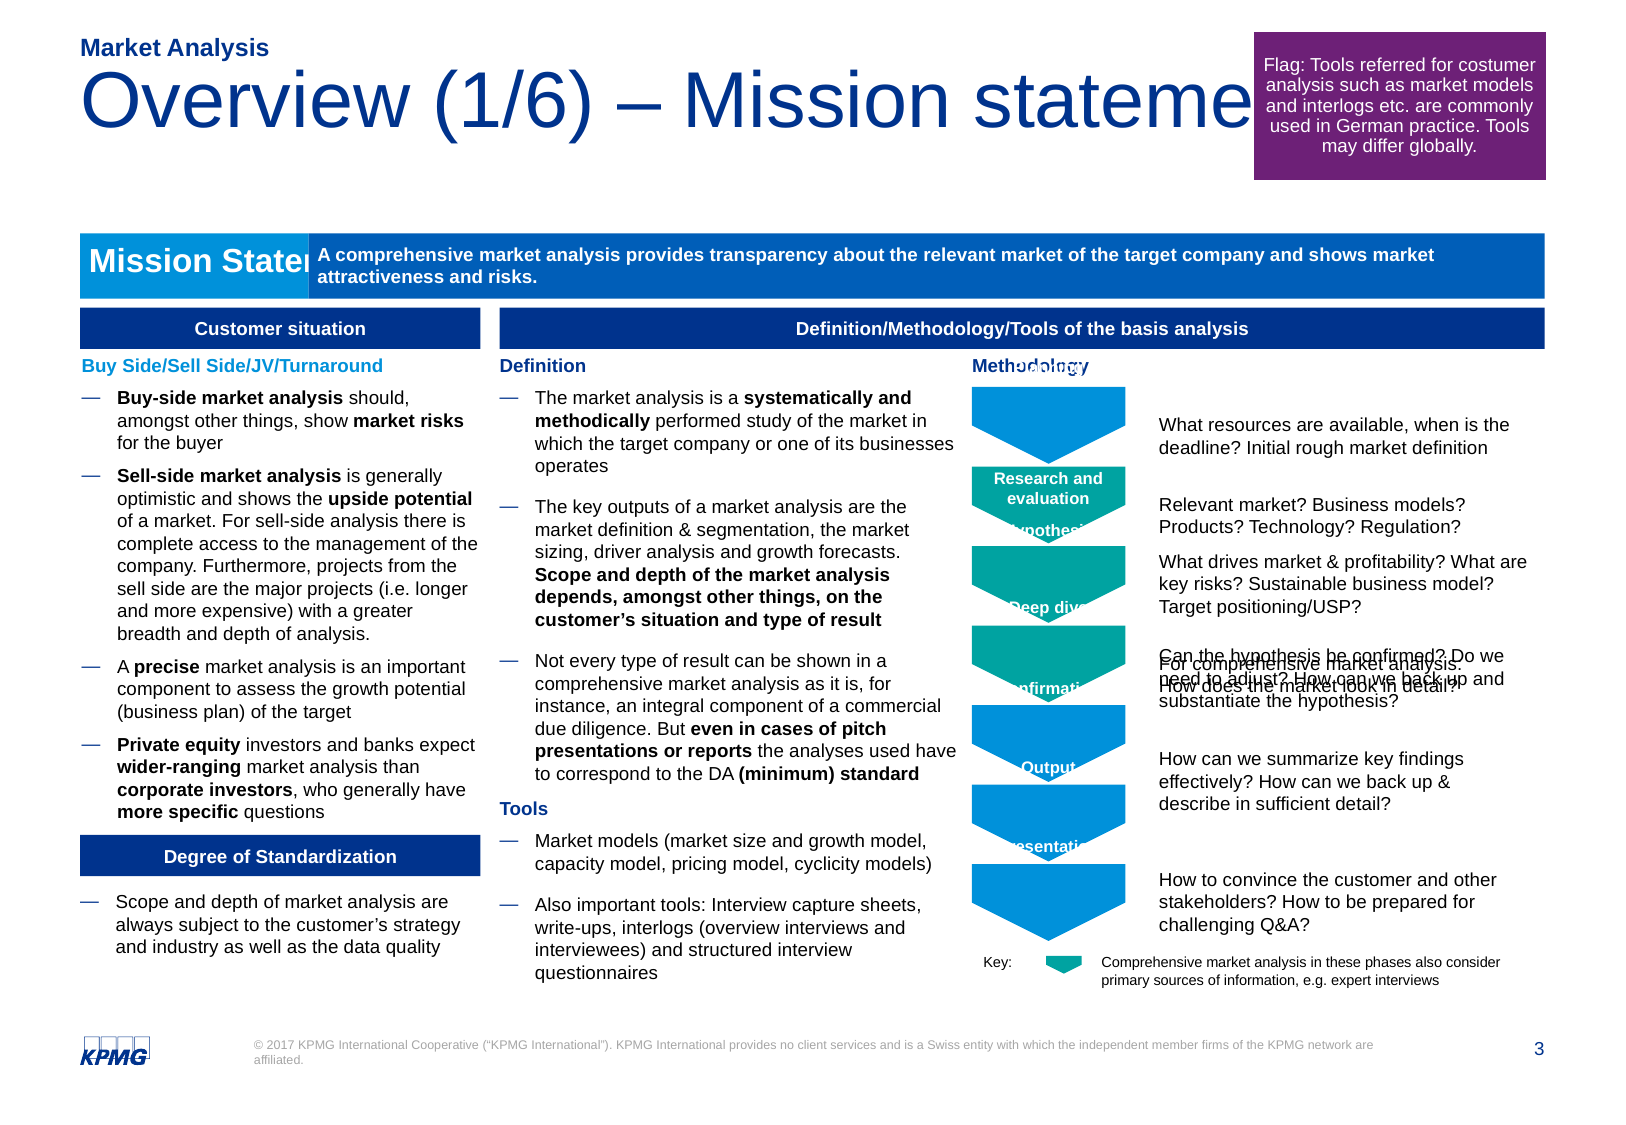

Market Analysis
Flag: Tools referred for costumer analysis such as market models and interlogs etc. are commonly used in German practice. Tools may differ globally.
# Overview (1/6) – Mission statement
Mission Statement:
A comprehensive market analysis provides transparency about the relevant market of the target company and shows market attractiveness and risks.
Customer situation
Definition/Methodology/Tools of the basis analysis

Buy Side/Sell Side/JV/Turnaround
Buy-side market analysis should, amongst other things, show market risks for the buyer
Sell-side market analysis is generally optimistic and shows the upside potential of a market. For sell-side analysis there is complete access to the management of the company. Furthermore, projects from the sell side are the major projects (i.e. longer and more expensive) with a greater breadth and depth of analysis.
A precise market analysis is an important component to assess the growth potential (business plan) of the target
Private equity investors and banks expect wider-ranging market analysis than corporate investors, who generally have more specific questions
Definition
The market analysis is a systematically and methodically performed study of the market in which the target company or one of its businesses operates
The key outputs of a market analysis are the market definition & segmentation, the market sizing, driver analysis and growth forecasts. Scope and depth of the market analysis depends, amongst other things, on the customer’s situation and type of result
Not every type of result can be shown in a comprehensive market analysis as it is, for instance, an integral component of a commercial due diligence. But even in cases of pitch presentations or reports the analyses used have to correspond to the DA (minimum) standard
Tools
Market models (market size and growth model, capacity model, pricing model, cyclicity models)
Also important tools: Interview capture sheets, write-ups, interlogs (overview interviews and interviewees) and structured interview questionnaires
Methodology

What resources are available, when is the deadline? Initial rough market definition
Planning

Relevant market? Business models? Products? Technology? Regulation?
Research and evaluation

What drives market & profitability? What are key risks? Sustainable business model? Target positioning/USP?
Hypothesis

For comprehensive market analysis:
How does the market look in detail?
Deep dive

Can the hypothesis be confirmed? Do we need to adjust? How can we back up and substantiate the hypothesis?

Confirmation

How can we summarize key findings effectively? How can we back up &
describe in sufficient detail?

Output

Degree of Standardization
How to convince the customer and other stakeholders? How to be prepared for challenging Q&A?
Presentation

Scope and depth of market analysis are always subject to the customer’s strategy and industry as well as the data quality

Key:
Comprehensive market analysis in these phases also consider primary sources of information, e.g. expert interviews